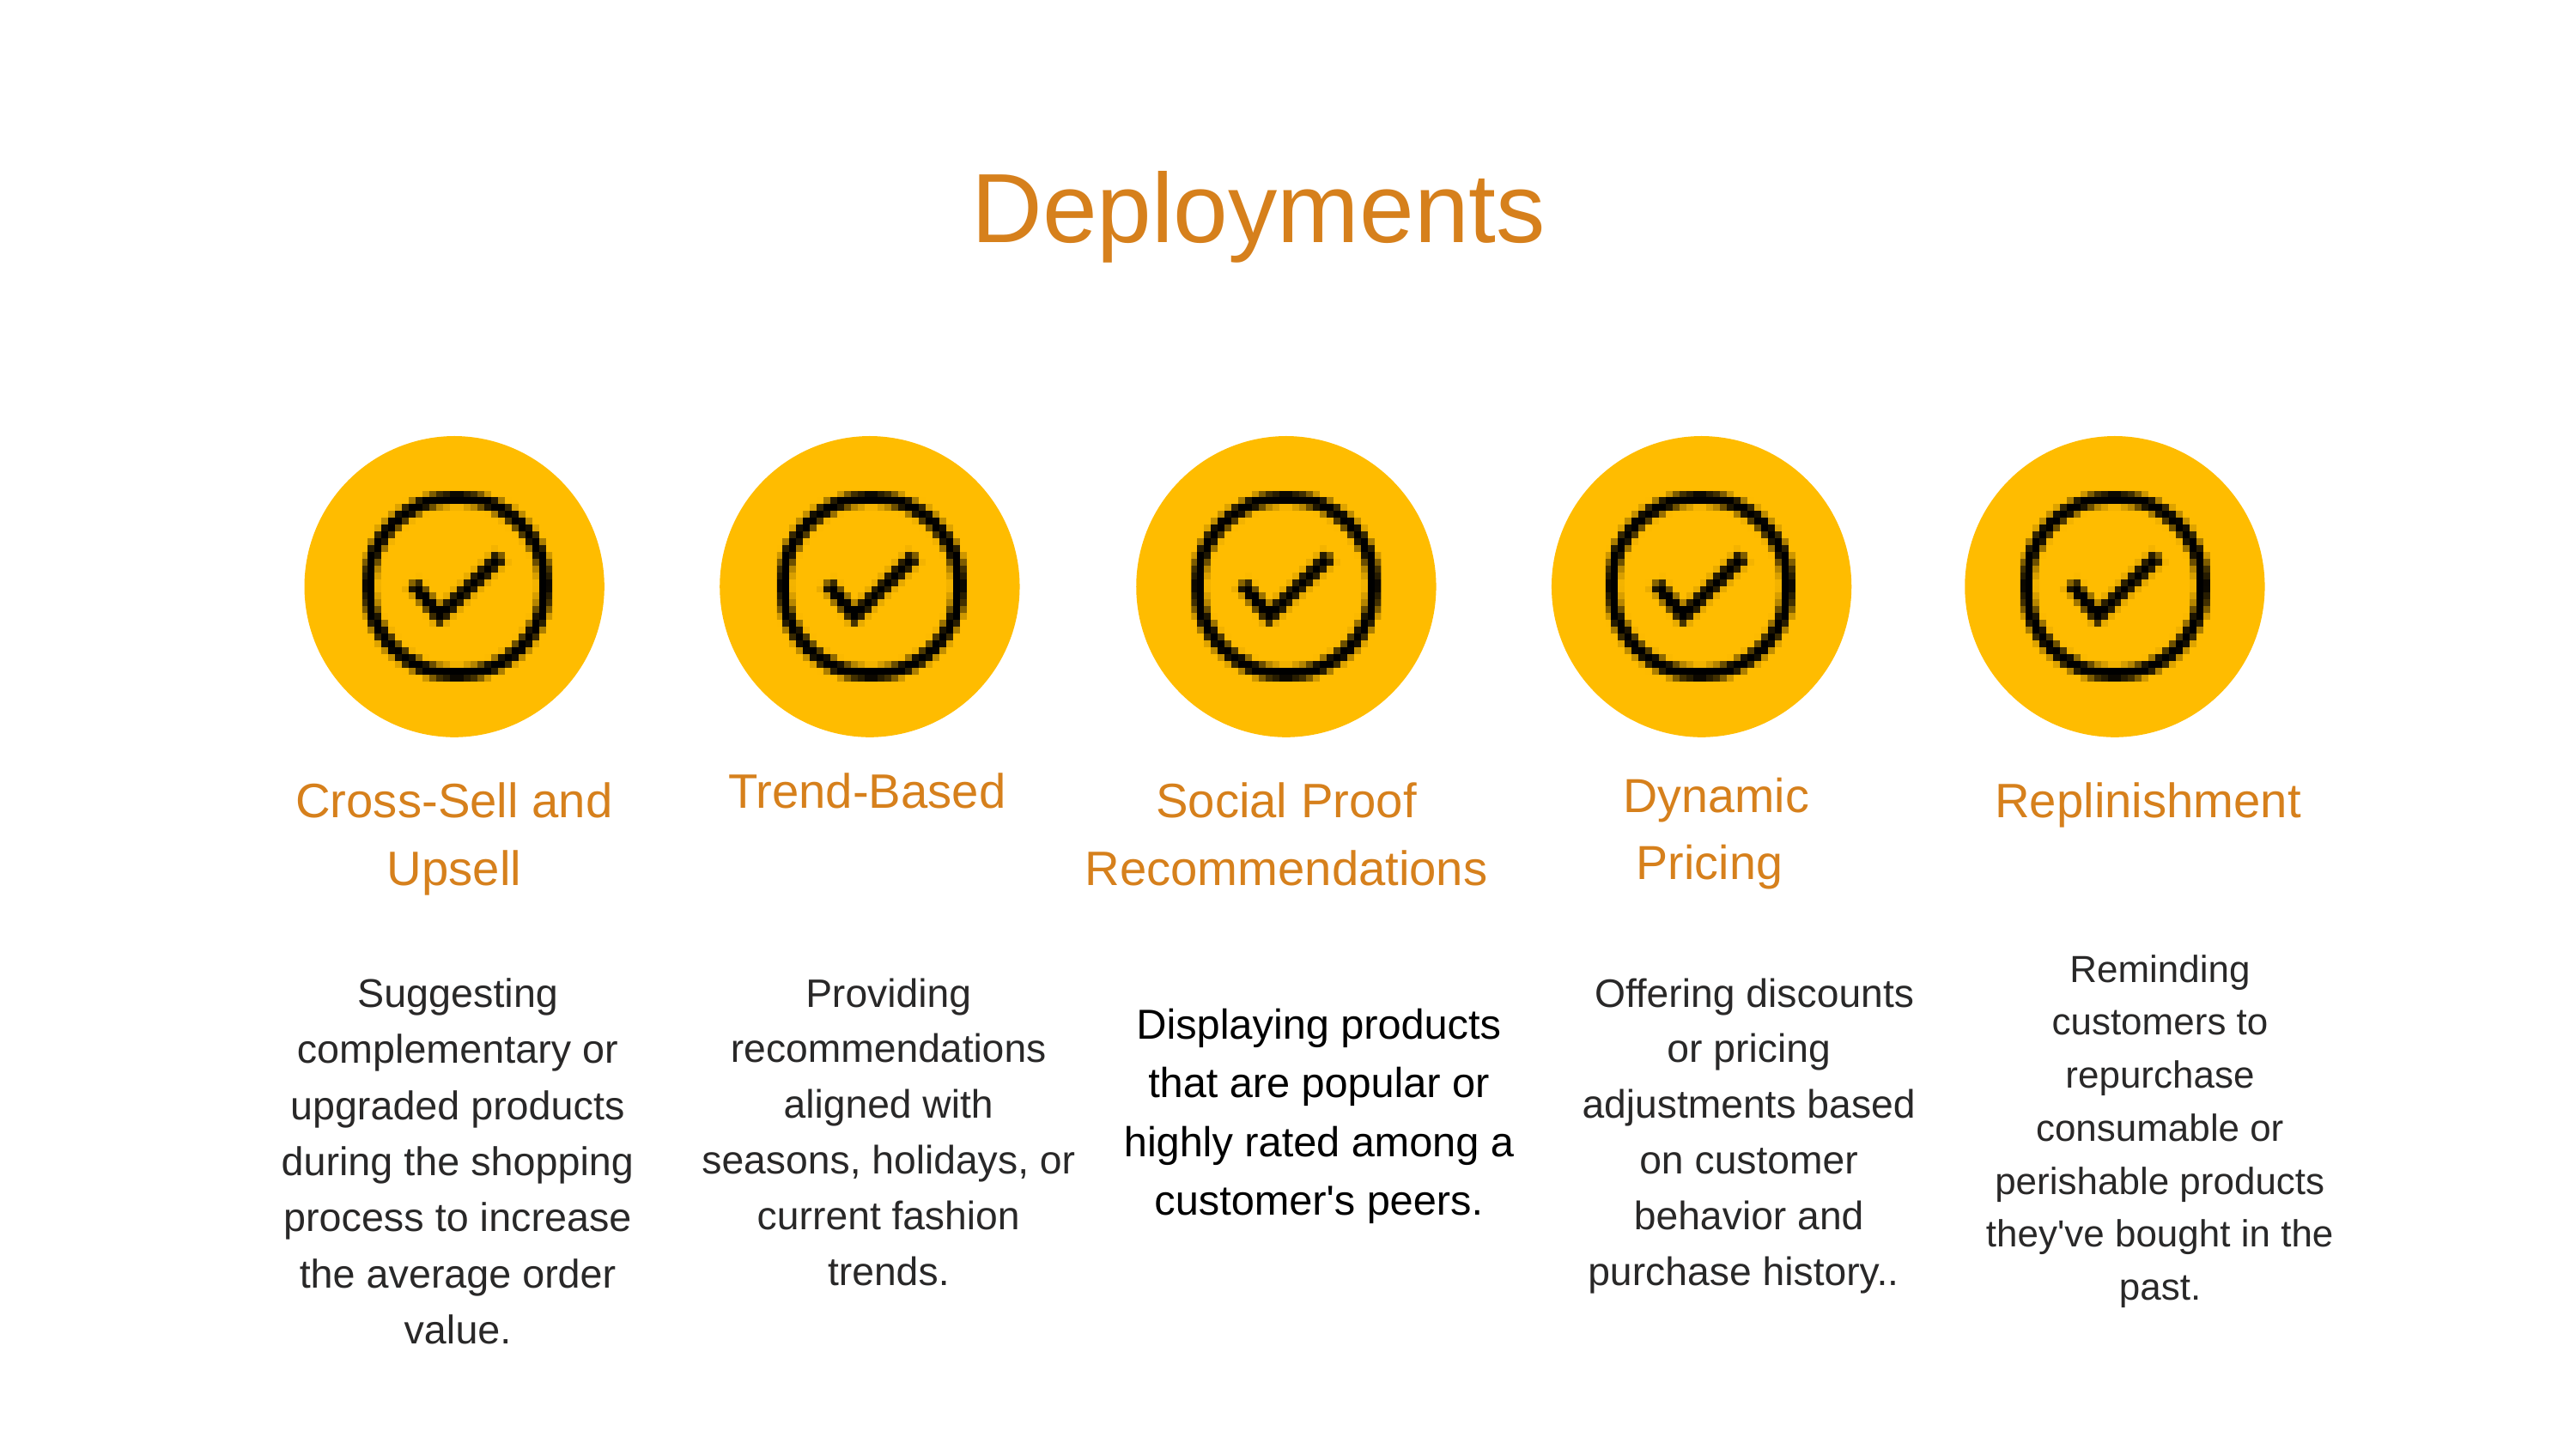

Deployments

Trend-Based
Dynamic Pricing
Cross-Sell and Upsell
Social Proof Recommendations
Replinishment
Reminding customers to repurchase consumable or perishable products they've bought in the past.
Suggesting complementary or upgraded products during the shopping process to increase the average order value.
Providing recommendations aligned with seasons, holidays, or current fashion trends.

 Offering discounts or pricing adjustments based on customer behavior and purchase history..
Displaying products that are popular or highly rated among a customer's peers.